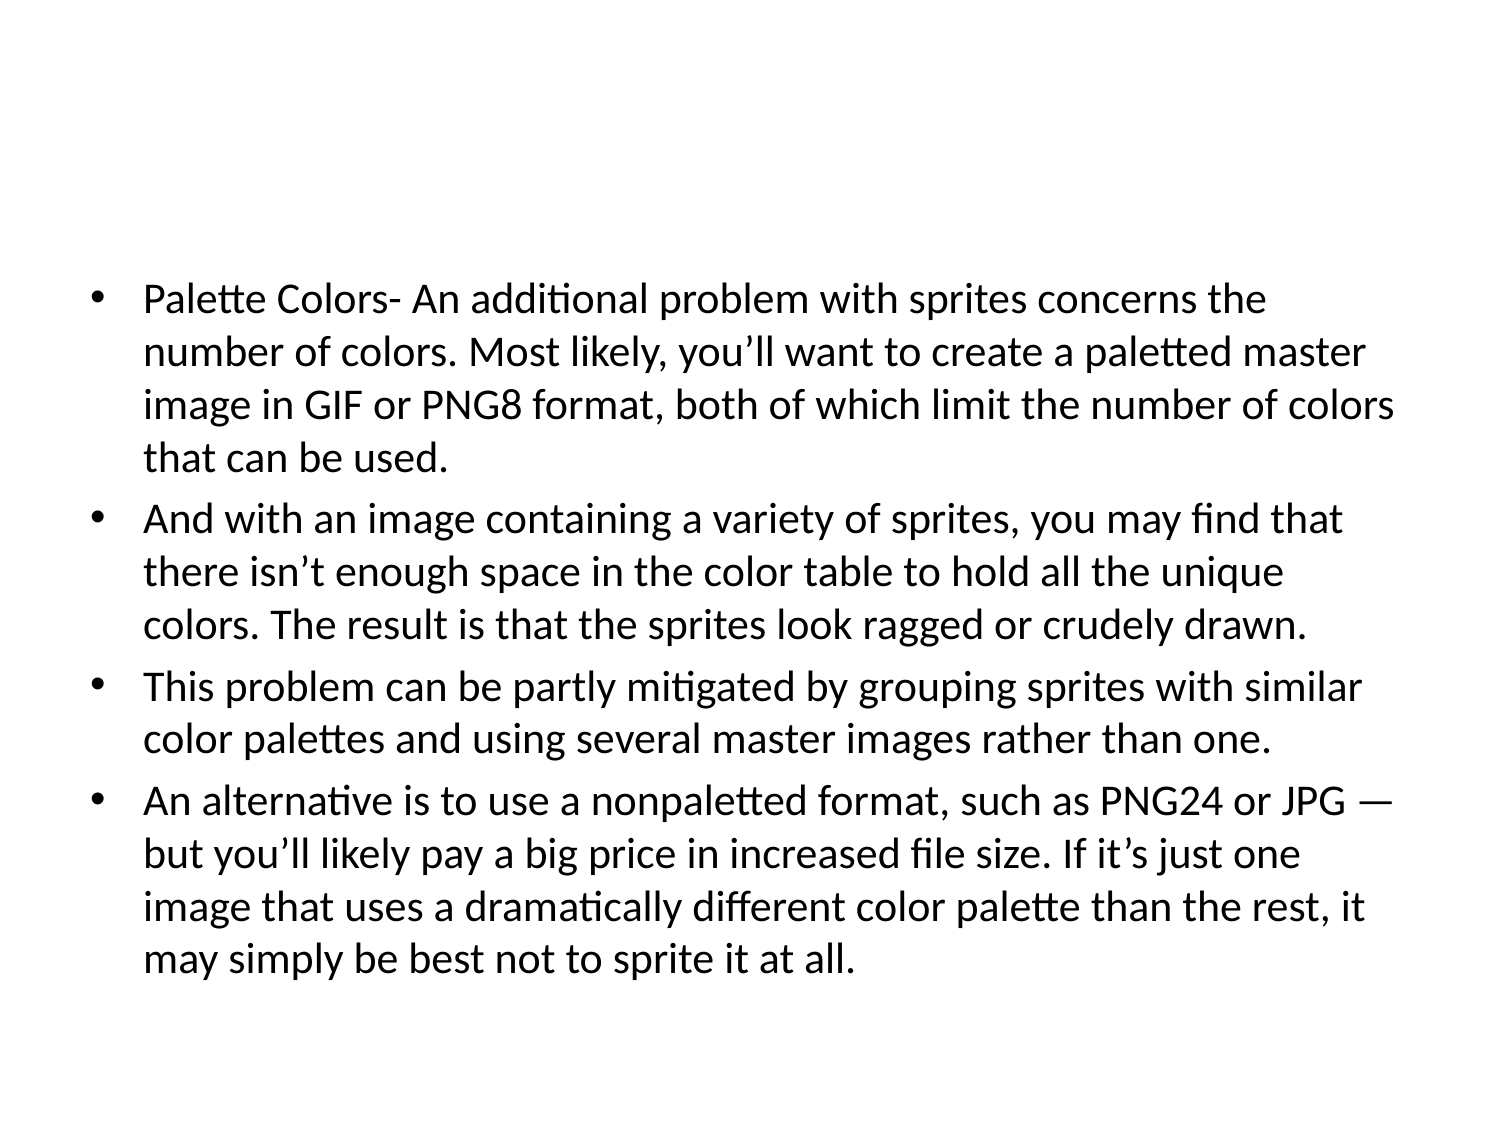

#
Palette Colors- An additional problem with sprites concerns the number of colors. Most likely, you’ll want to create a paletted master image in GIF or PNG8 format, both of which limit the number of colors that can be used.
And with an image containing a variety of sprites, you may find that there isn’t enough space in the color table to hold all the unique colors. The result is that the sprites look ragged or crudely drawn.
This problem can be partly mitigated by grouping sprites with similar color palettes and using several master images rather than one.
An alternative is to use a nonpaletted format, such as PNG24 or JPG — but you’ll likely pay a big price in increased file size. If it’s just one image that uses a dramatically different color palette than the rest, it may simply be best not to sprite it at all.